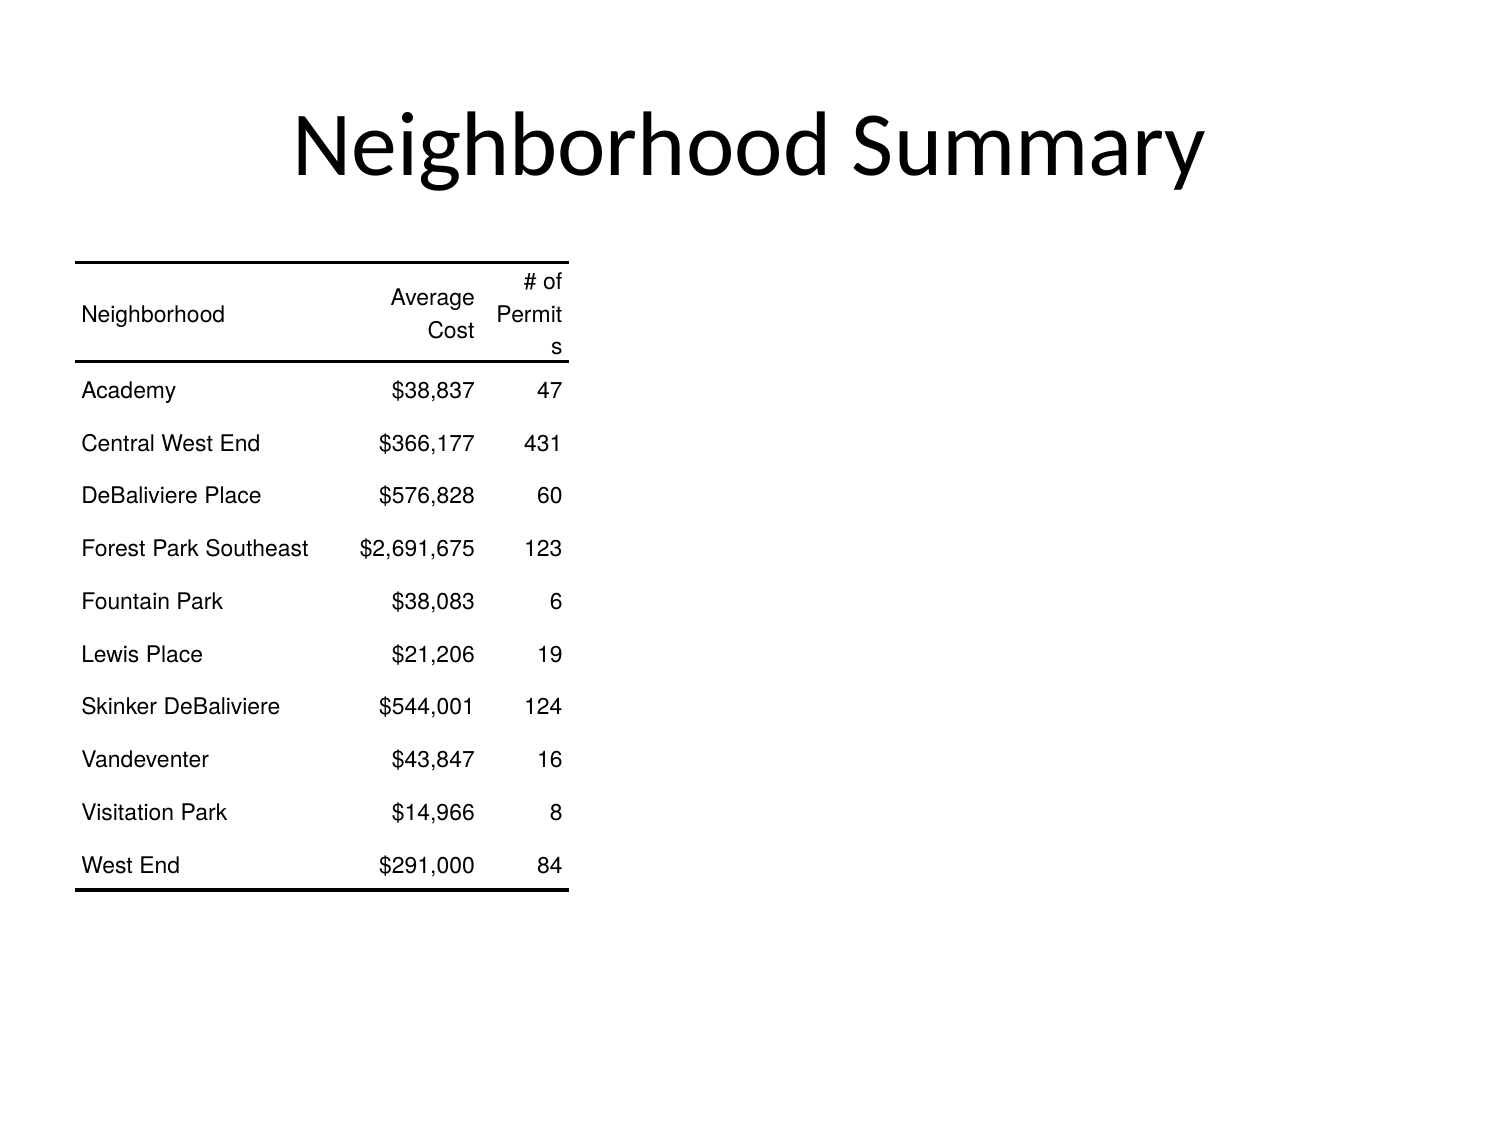

# Neighborhood Summary
| Neighborhood | Average Cost | # of Permits |
| --- | --- | --- |
| Academy | $38,837 | 47 |
| Central West End | $366,177 | 431 |
| DeBaliviere Place | $576,828 | 60 |
| Forest Park Southeast | $2,691,675 | 123 |
| Fountain Park | $38,083 | 6 |
| Lewis Place | $21,206 | 19 |
| Skinker DeBaliviere | $544,001 | 124 |
| Vandeventer | $43,847 | 16 |
| Visitation Park | $14,966 | 8 |
| West End | $291,000 | 84 |